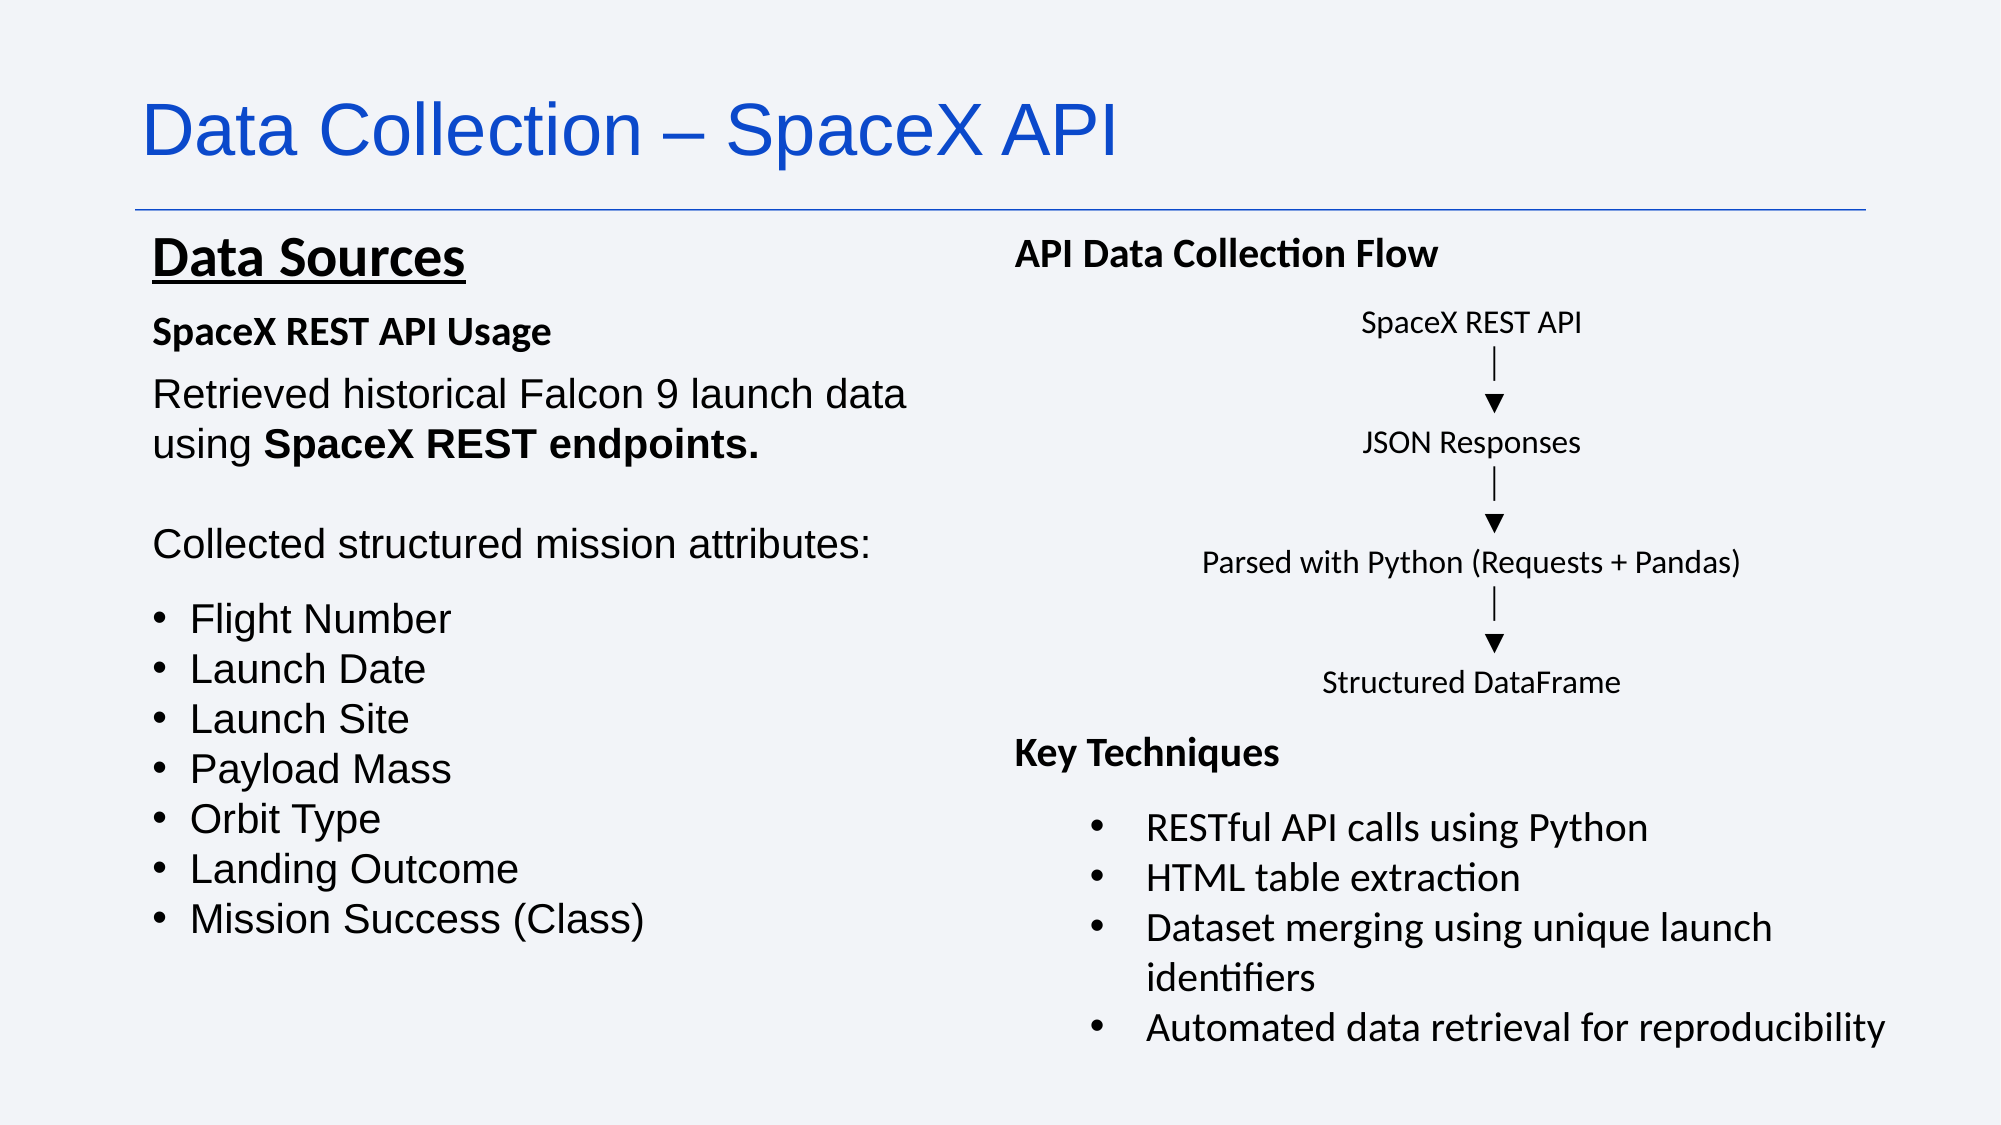

Data Collection – SpaceX API
Data Sources
SpaceX REST API Usage
Retrieved historical Falcon 9 launch data using SpaceX REST endpoints.

Collected structured mission attributes:
Flight Number
Launch Date
Launch Site
Payload Mass
Orbit Type
Landing Outcome
Mission Success (Class)
API Data Collection Flow
SpaceX REST API
      │
      ▼
JSON Responses
      │
      ▼
Parsed with Python (Requests + Pandas)
      │
      ▼
Structured DataFrame
Key Techniques
RESTful API calls using Python
HTML table extraction
Dataset merging using unique launch identifiers
Automated data retrieval for reproducibility